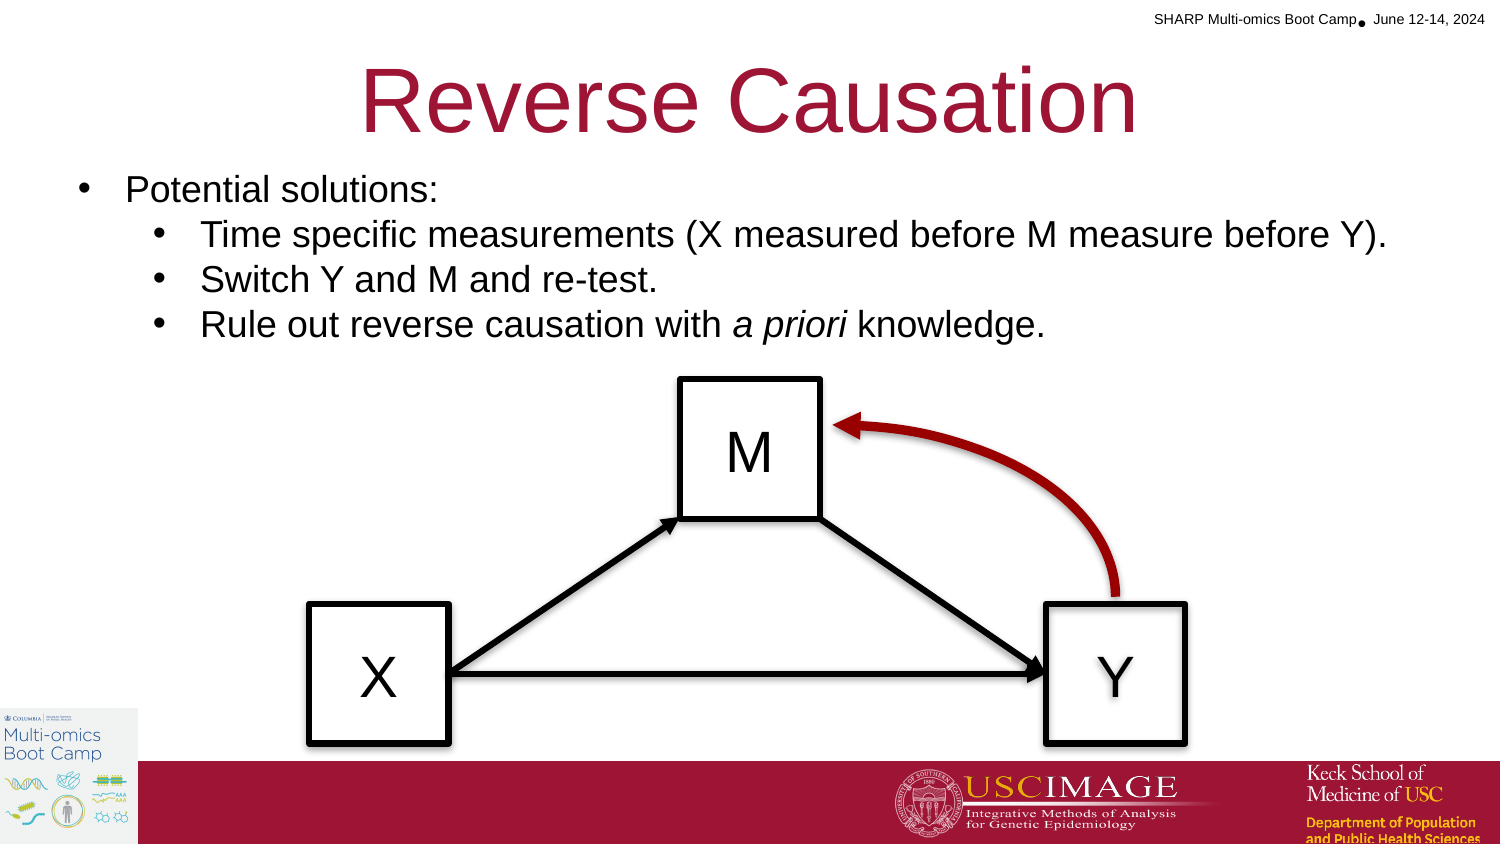

# Reverse Causation
Potential solutions:
Time specific measurements (X measured before M measure before Y).
Switch Y and M and re-test.
Rule out reverse causation with a priori knowledge.
M

X
Y